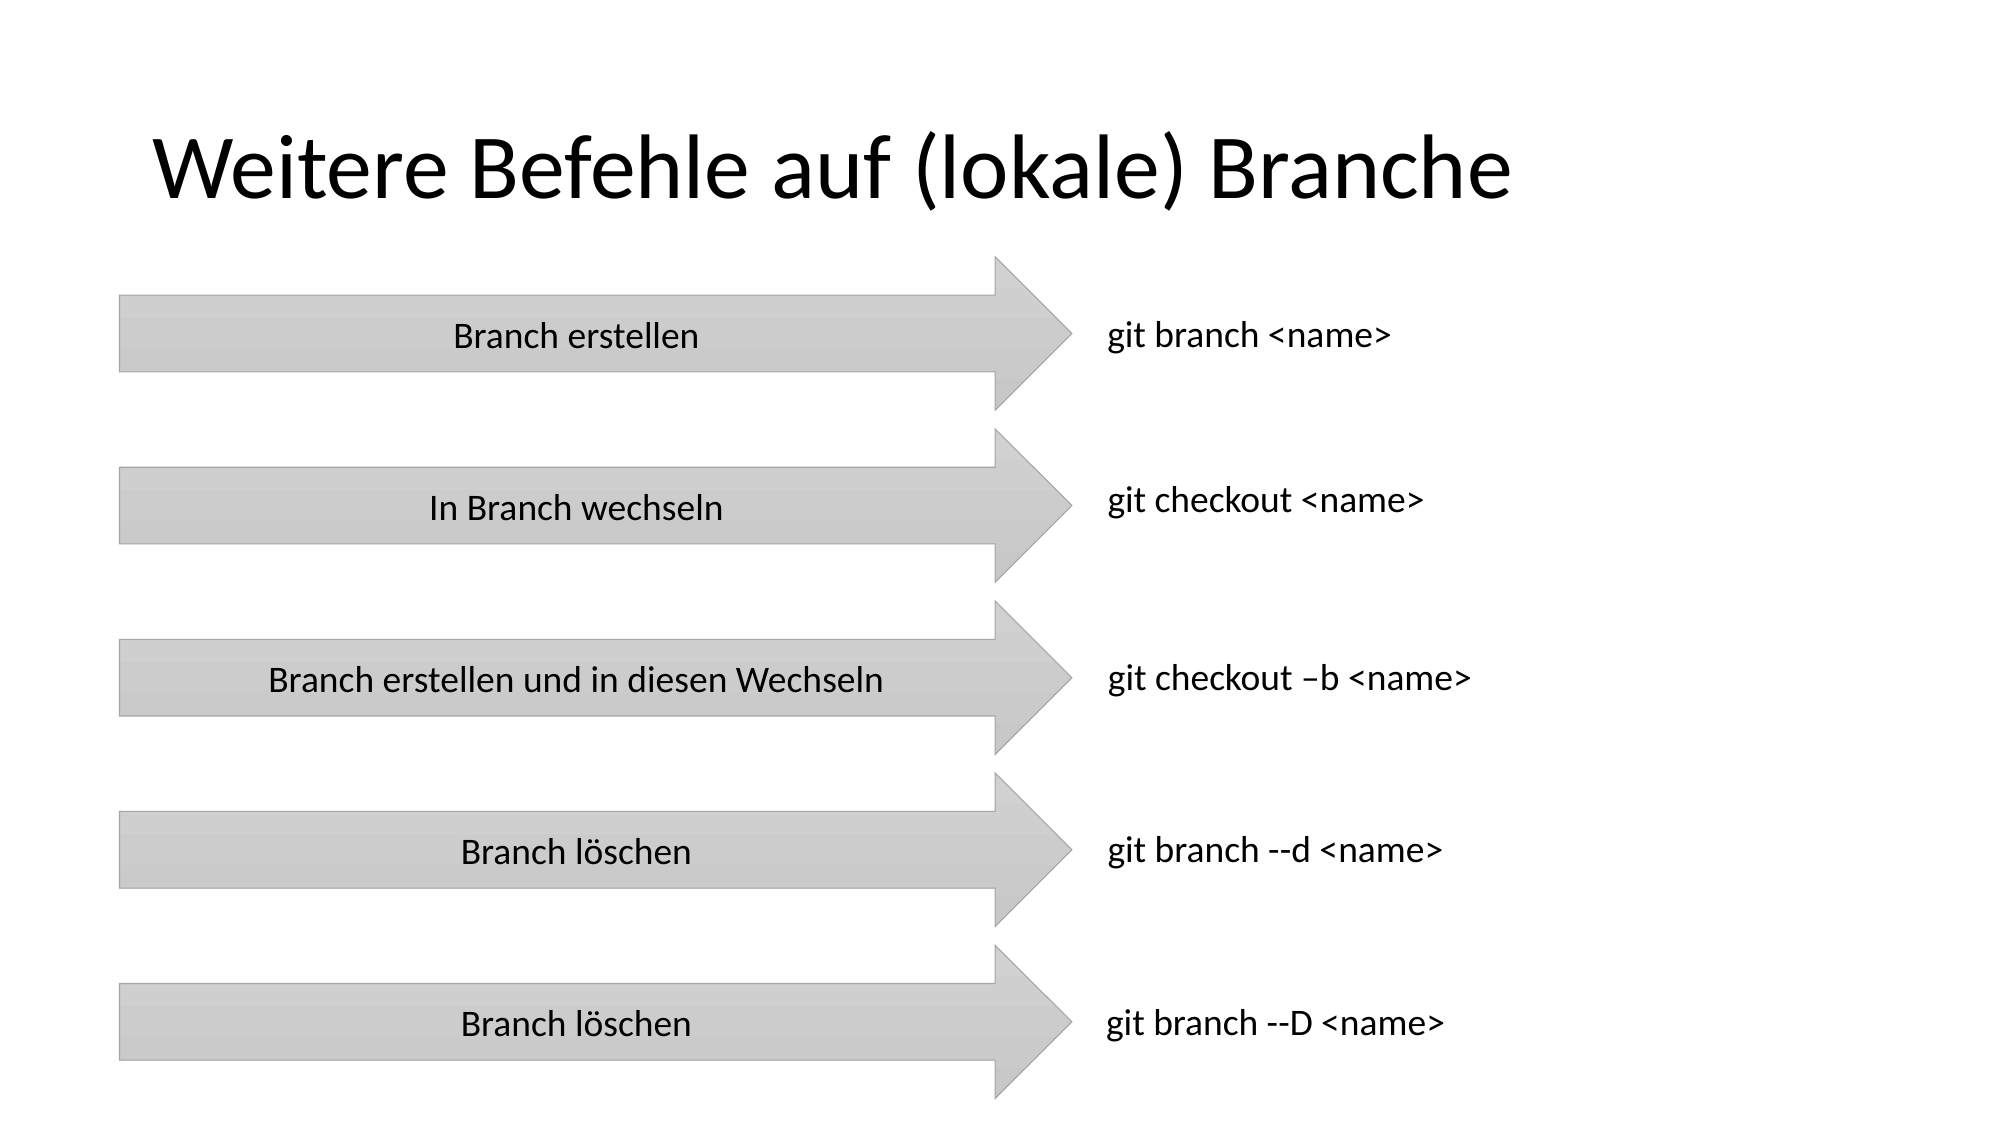

# Weitere Befehle auf (lokale) Branche
Branch erstellen
git branch <name>
git checkout <name>
In Branch wechseln
Branch erstellen und in diesen Wechseln
git checkout –b <name>
Branch löschen
git branch --d <name>
Branch löschen
git branch --D <name>